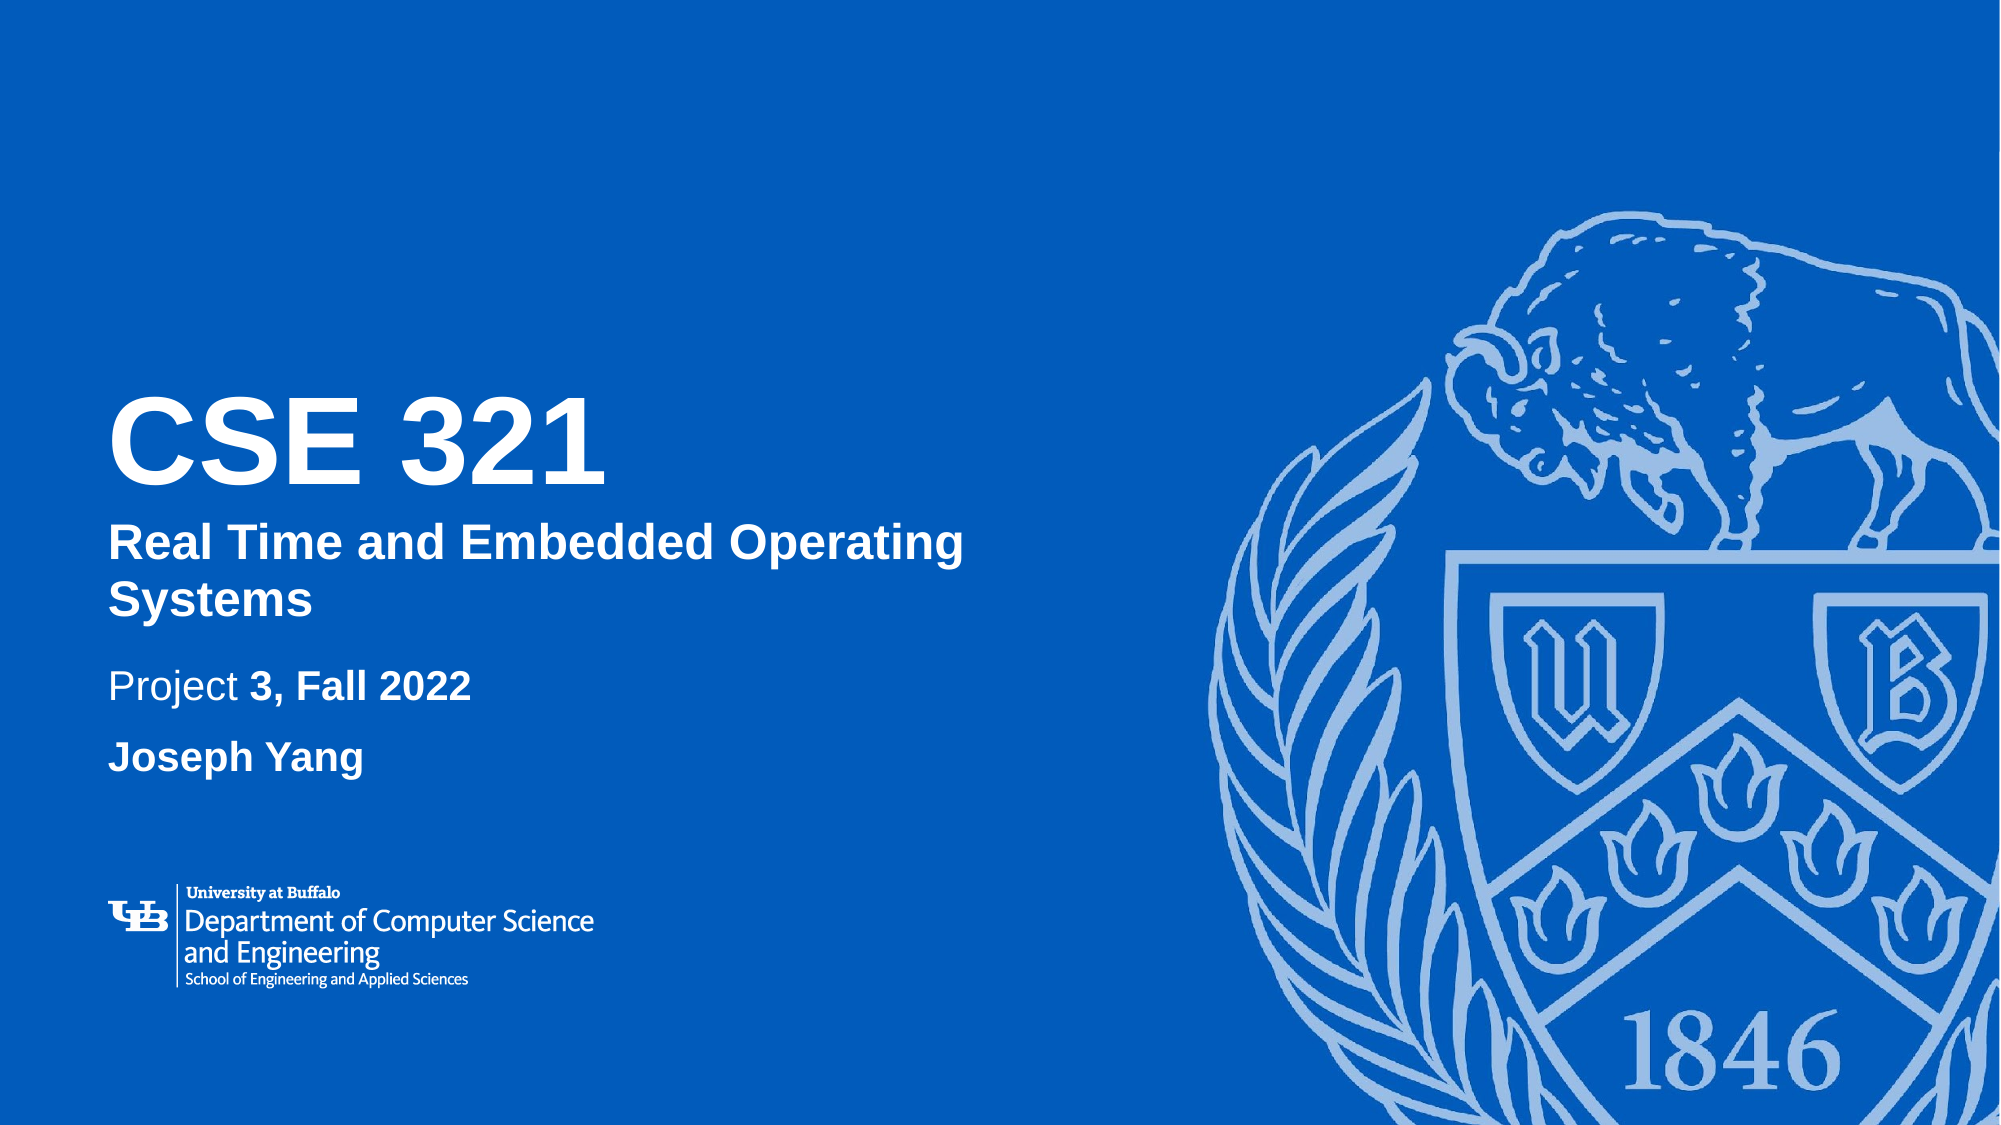

# CSE 321
Real Time and Embedded Operating Systems
Project 3, Fall 2022
Joseph Yang